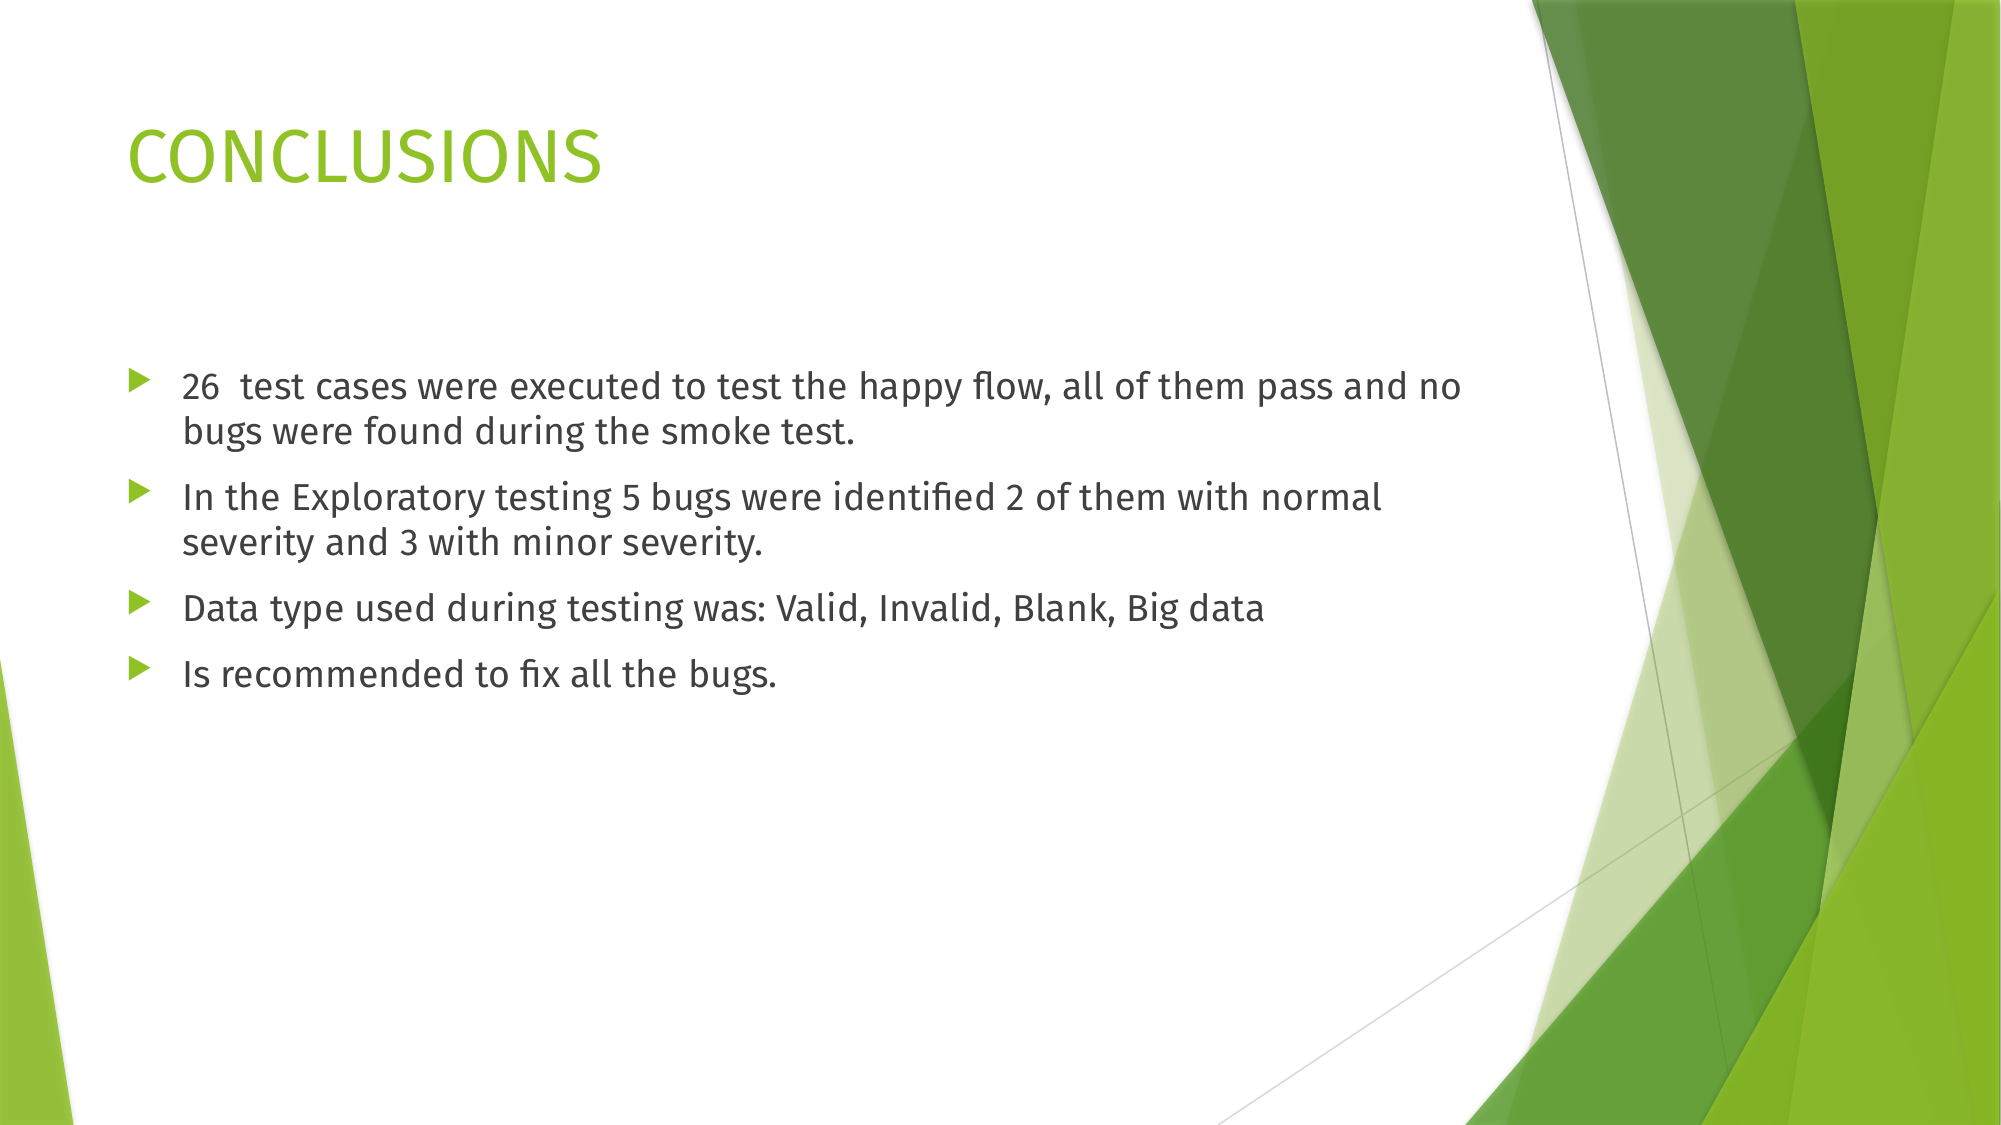

# CONCLUSIONS
26  test cases were executed to test the happy flow, all of them pass and no bugs were found during the smoke test.
In the Exploratory testing 5 bugs were identified 2 of them with normal severity and 3 with minor severity.
Data type used during testing was: Valid, Invalid, Blank, Big data
Is recommended to fix all the bugs.